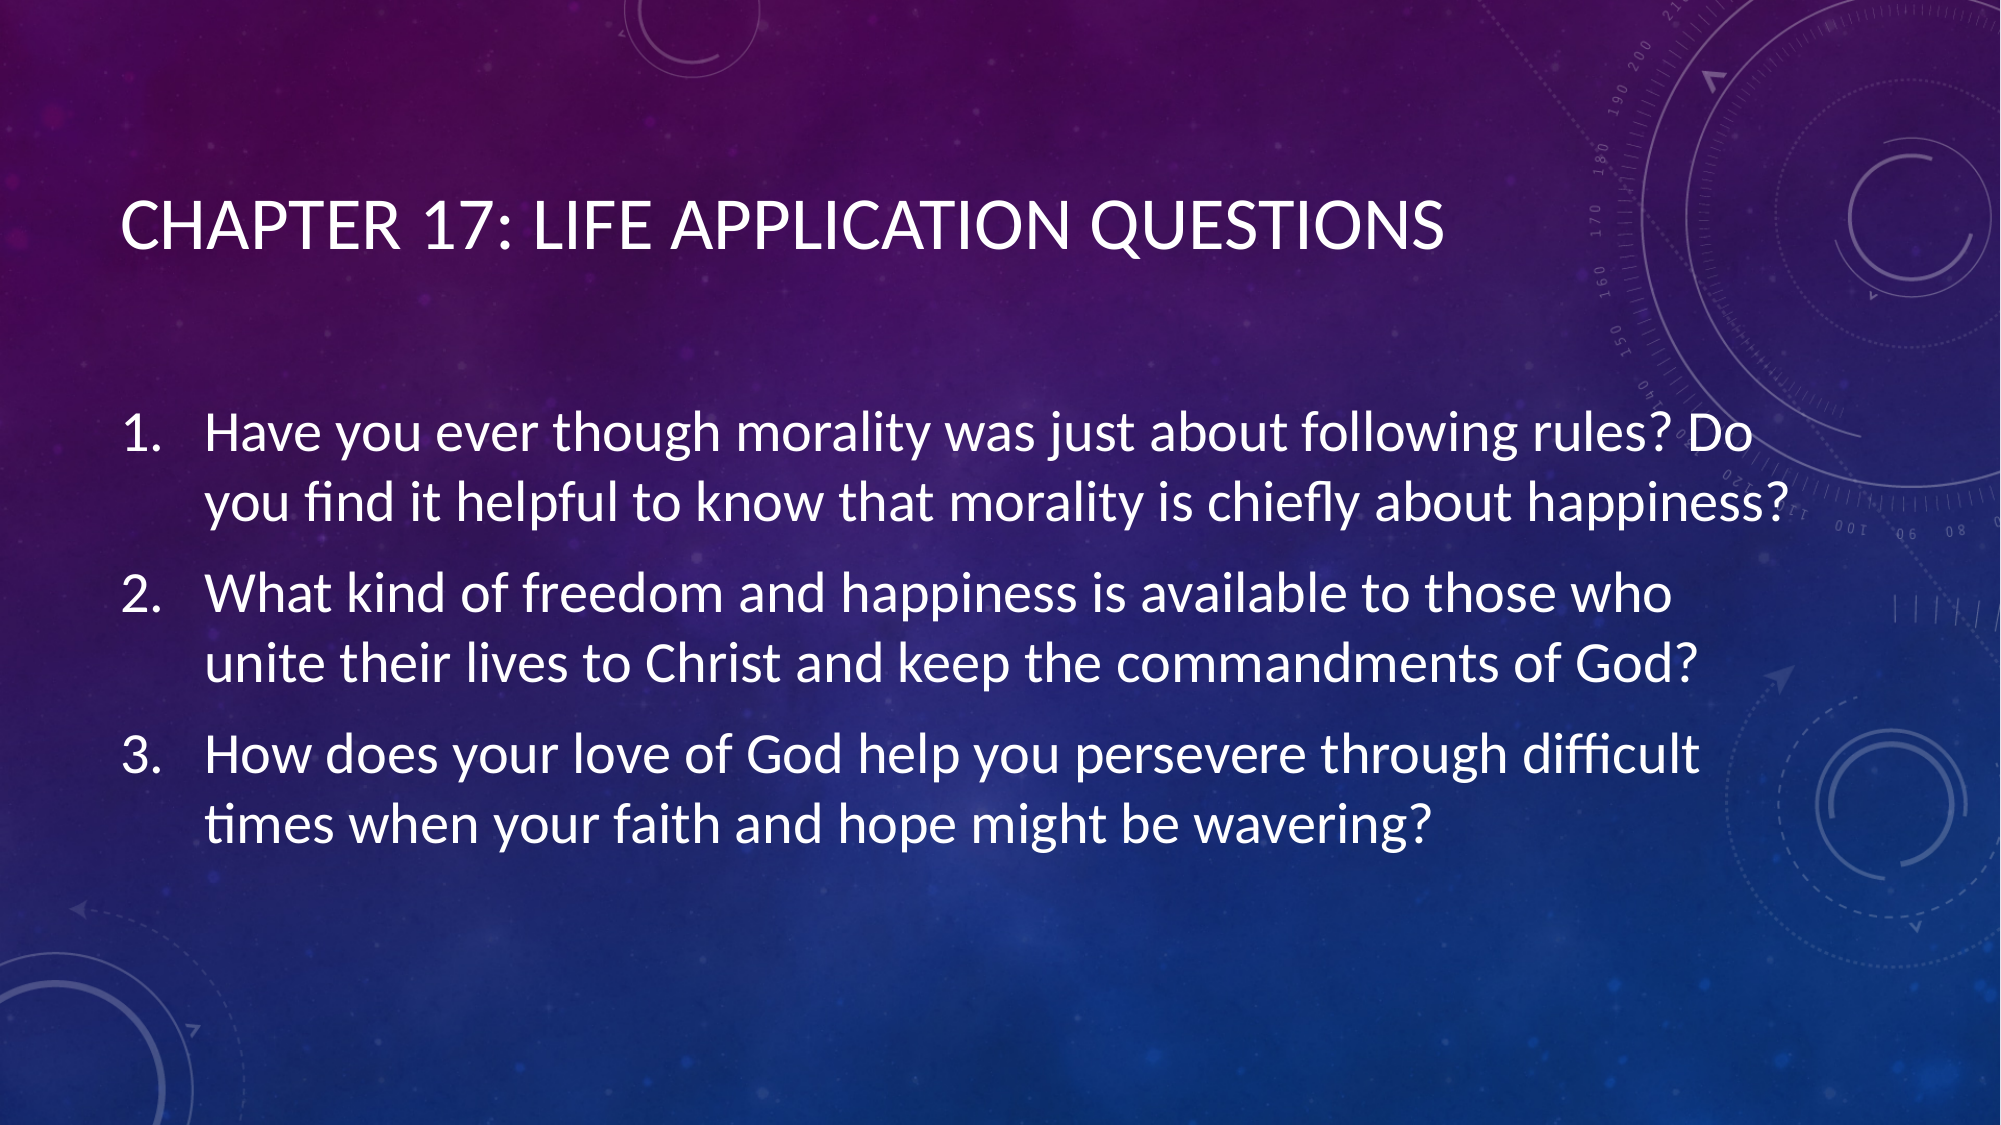

# Chapter 17: Life Application Questions
Have you ever though morality was just about following rules? Do you find it helpful to know that morality is chiefly about happiness?
What kind of freedom and happiness is available to those who unite their lives to Christ and keep the commandments of God?
How does your love of God help you persevere through difficult times when your faith and hope might be wavering?